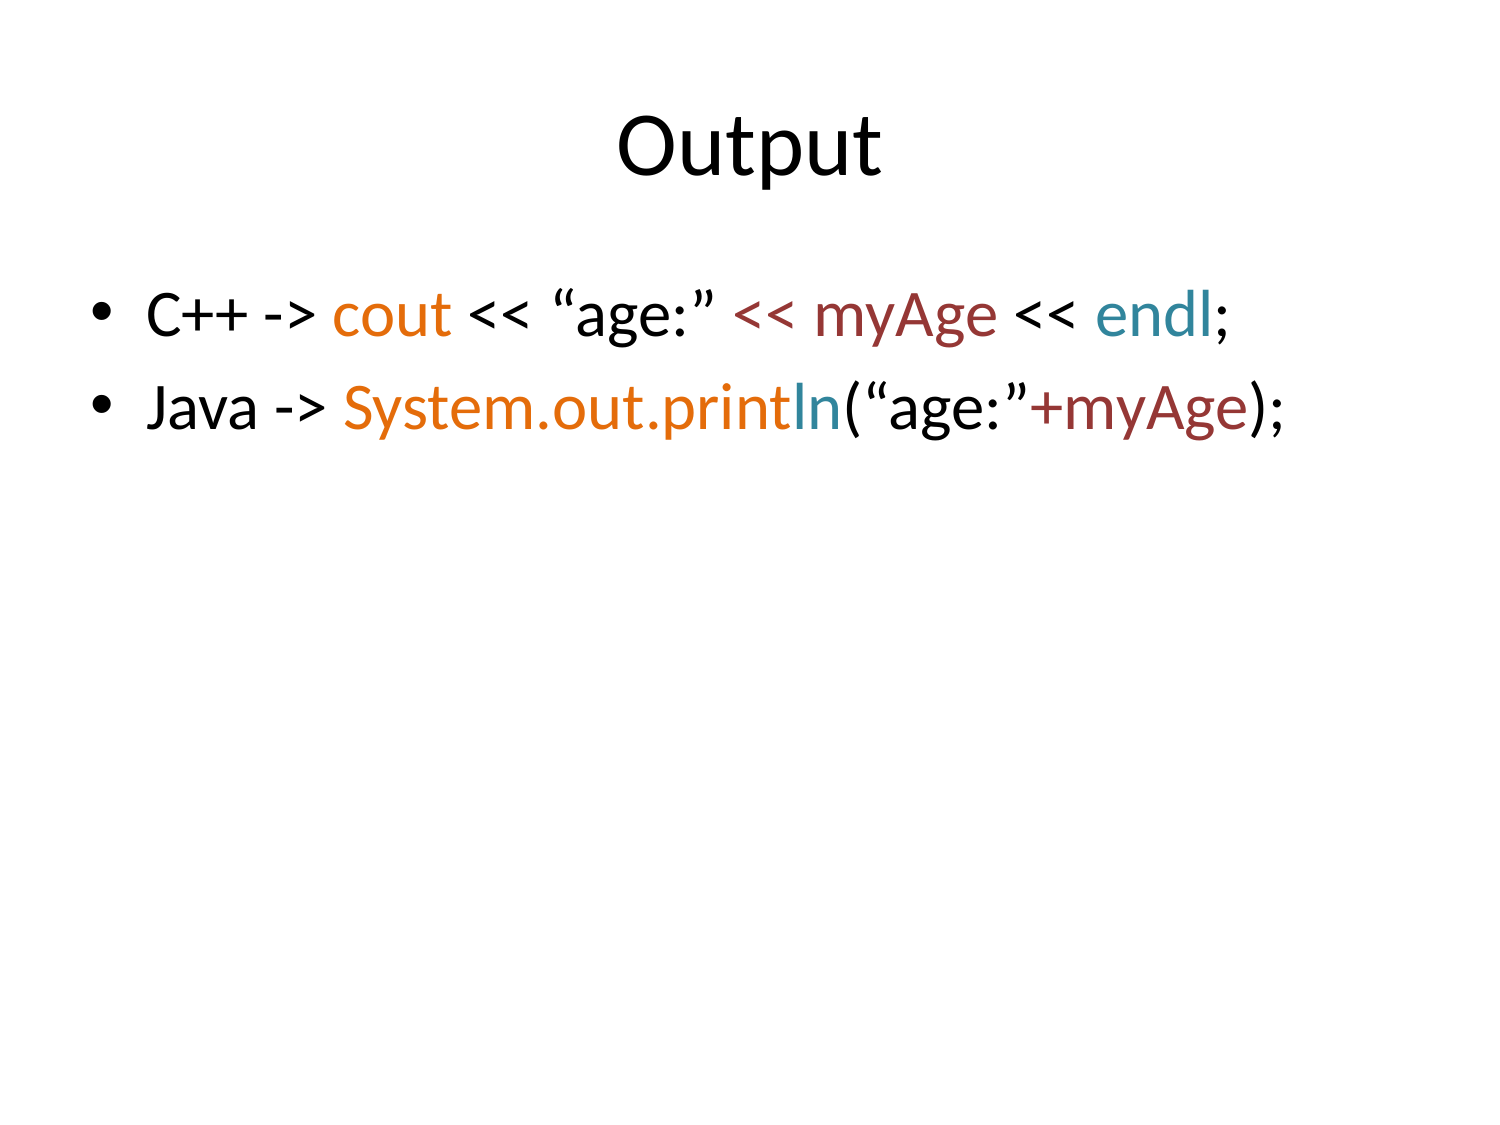

# Output
C++ -> cout << “age:” << myAge << endl;
Java -> System.out.println(“age:”+myAge);